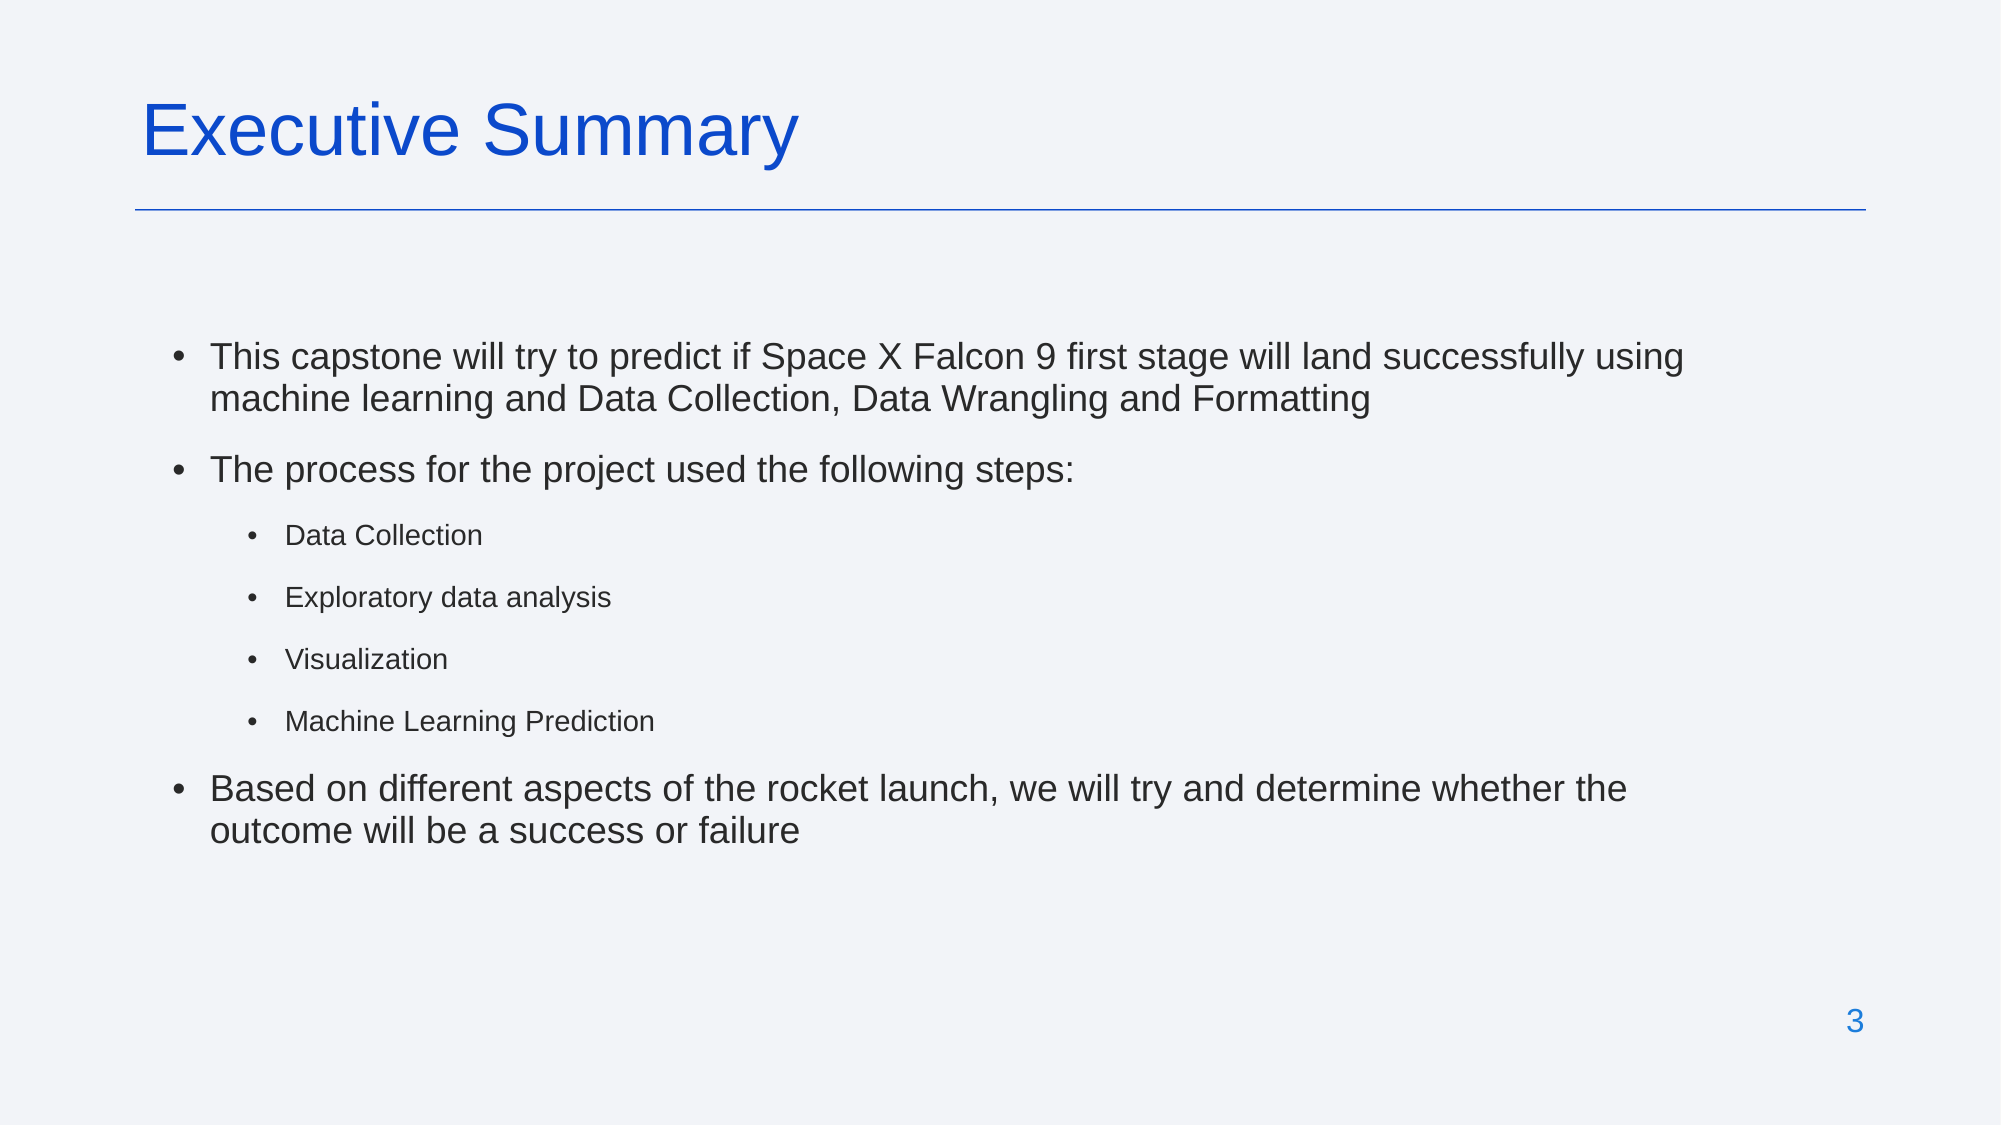

Executive Summary
This capstone will try to predict if Space X Falcon 9 first stage will land successfully using machine learning and Data Collection, Data Wrangling and Formatting
The process for the project used the following steps:
Data Collection
Exploratory data analysis
Visualization
Machine Learning Prediction
Based on different aspects of the rocket launch, we will try and determine whether the outcome will be a success or failure

3